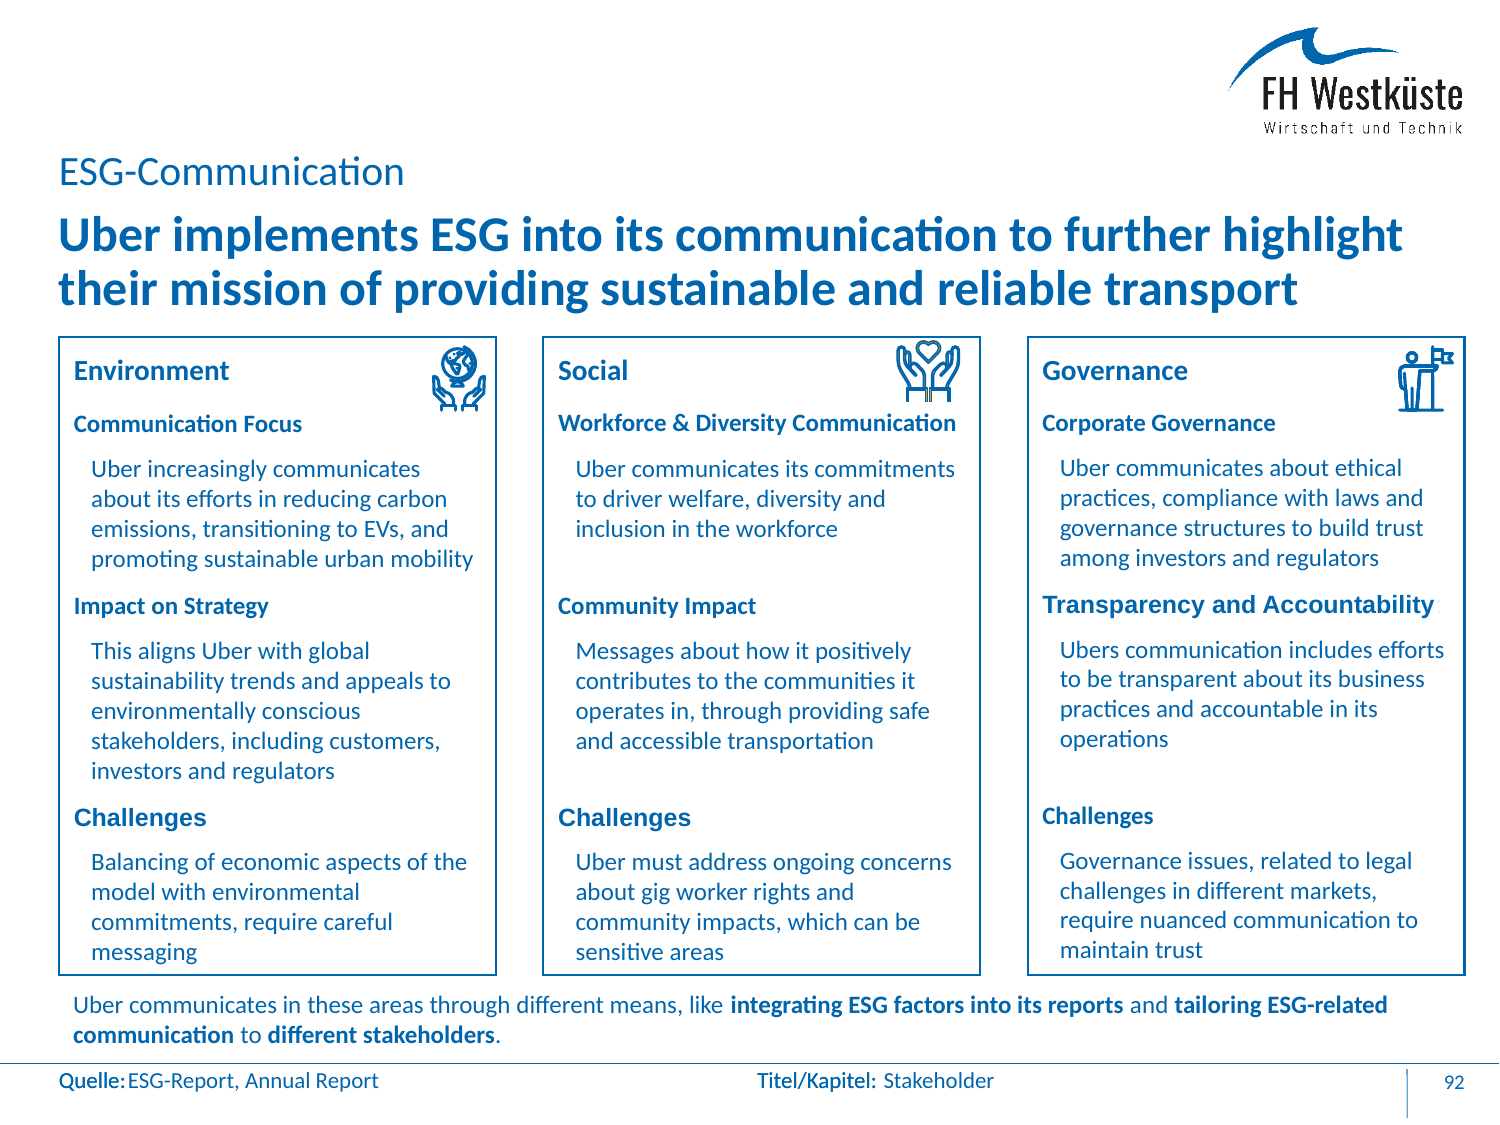

ESG-Communication
# Uber implements ESG into its communication to further highlight their mission of providing sustainable and reliable transport

Governance
Social
Environment

Corporate Governance
Workforce & Diversity Communication
Communication Focus
Uber communicates about ethical practices, compliance with laws and governance structures to build trust among investors and regulators
Uber communicates its commitments to driver welfare, diversity and inclusion in the workforce
Uber increasingly communicates about its efforts in reducing carbon emissions, transitioning to EVs, and promoting sustainable urban mobility
Transparency and Accountability:
Impact on Strategy
Community Impact
Ubers communication includes efforts to be transparent about its business practices and accountable in its operations
This aligns Uber with global sustainability trends and appeals to environmentally conscious stakeholders, including customers, investors and regulators
Messages about how it positively contributes to the communities it operates in, through providing safe and accessible transportation
Challenges
Challenges
Challenges
Governance issues, related to legal challenges in different markets, require nuanced communication to maintain trust
Balancing of economic aspects of the model with environmental commitments, require careful messaging
Uber must address ongoing concerns about gig worker rights and community impacts, which can be sensitive areas
Uber communicates in these areas through different means, like integrating ESG factors into its reports and tailoring ESG-related communication to different stakeholders.
ESG-Report, Annual Report
Stakeholder
92